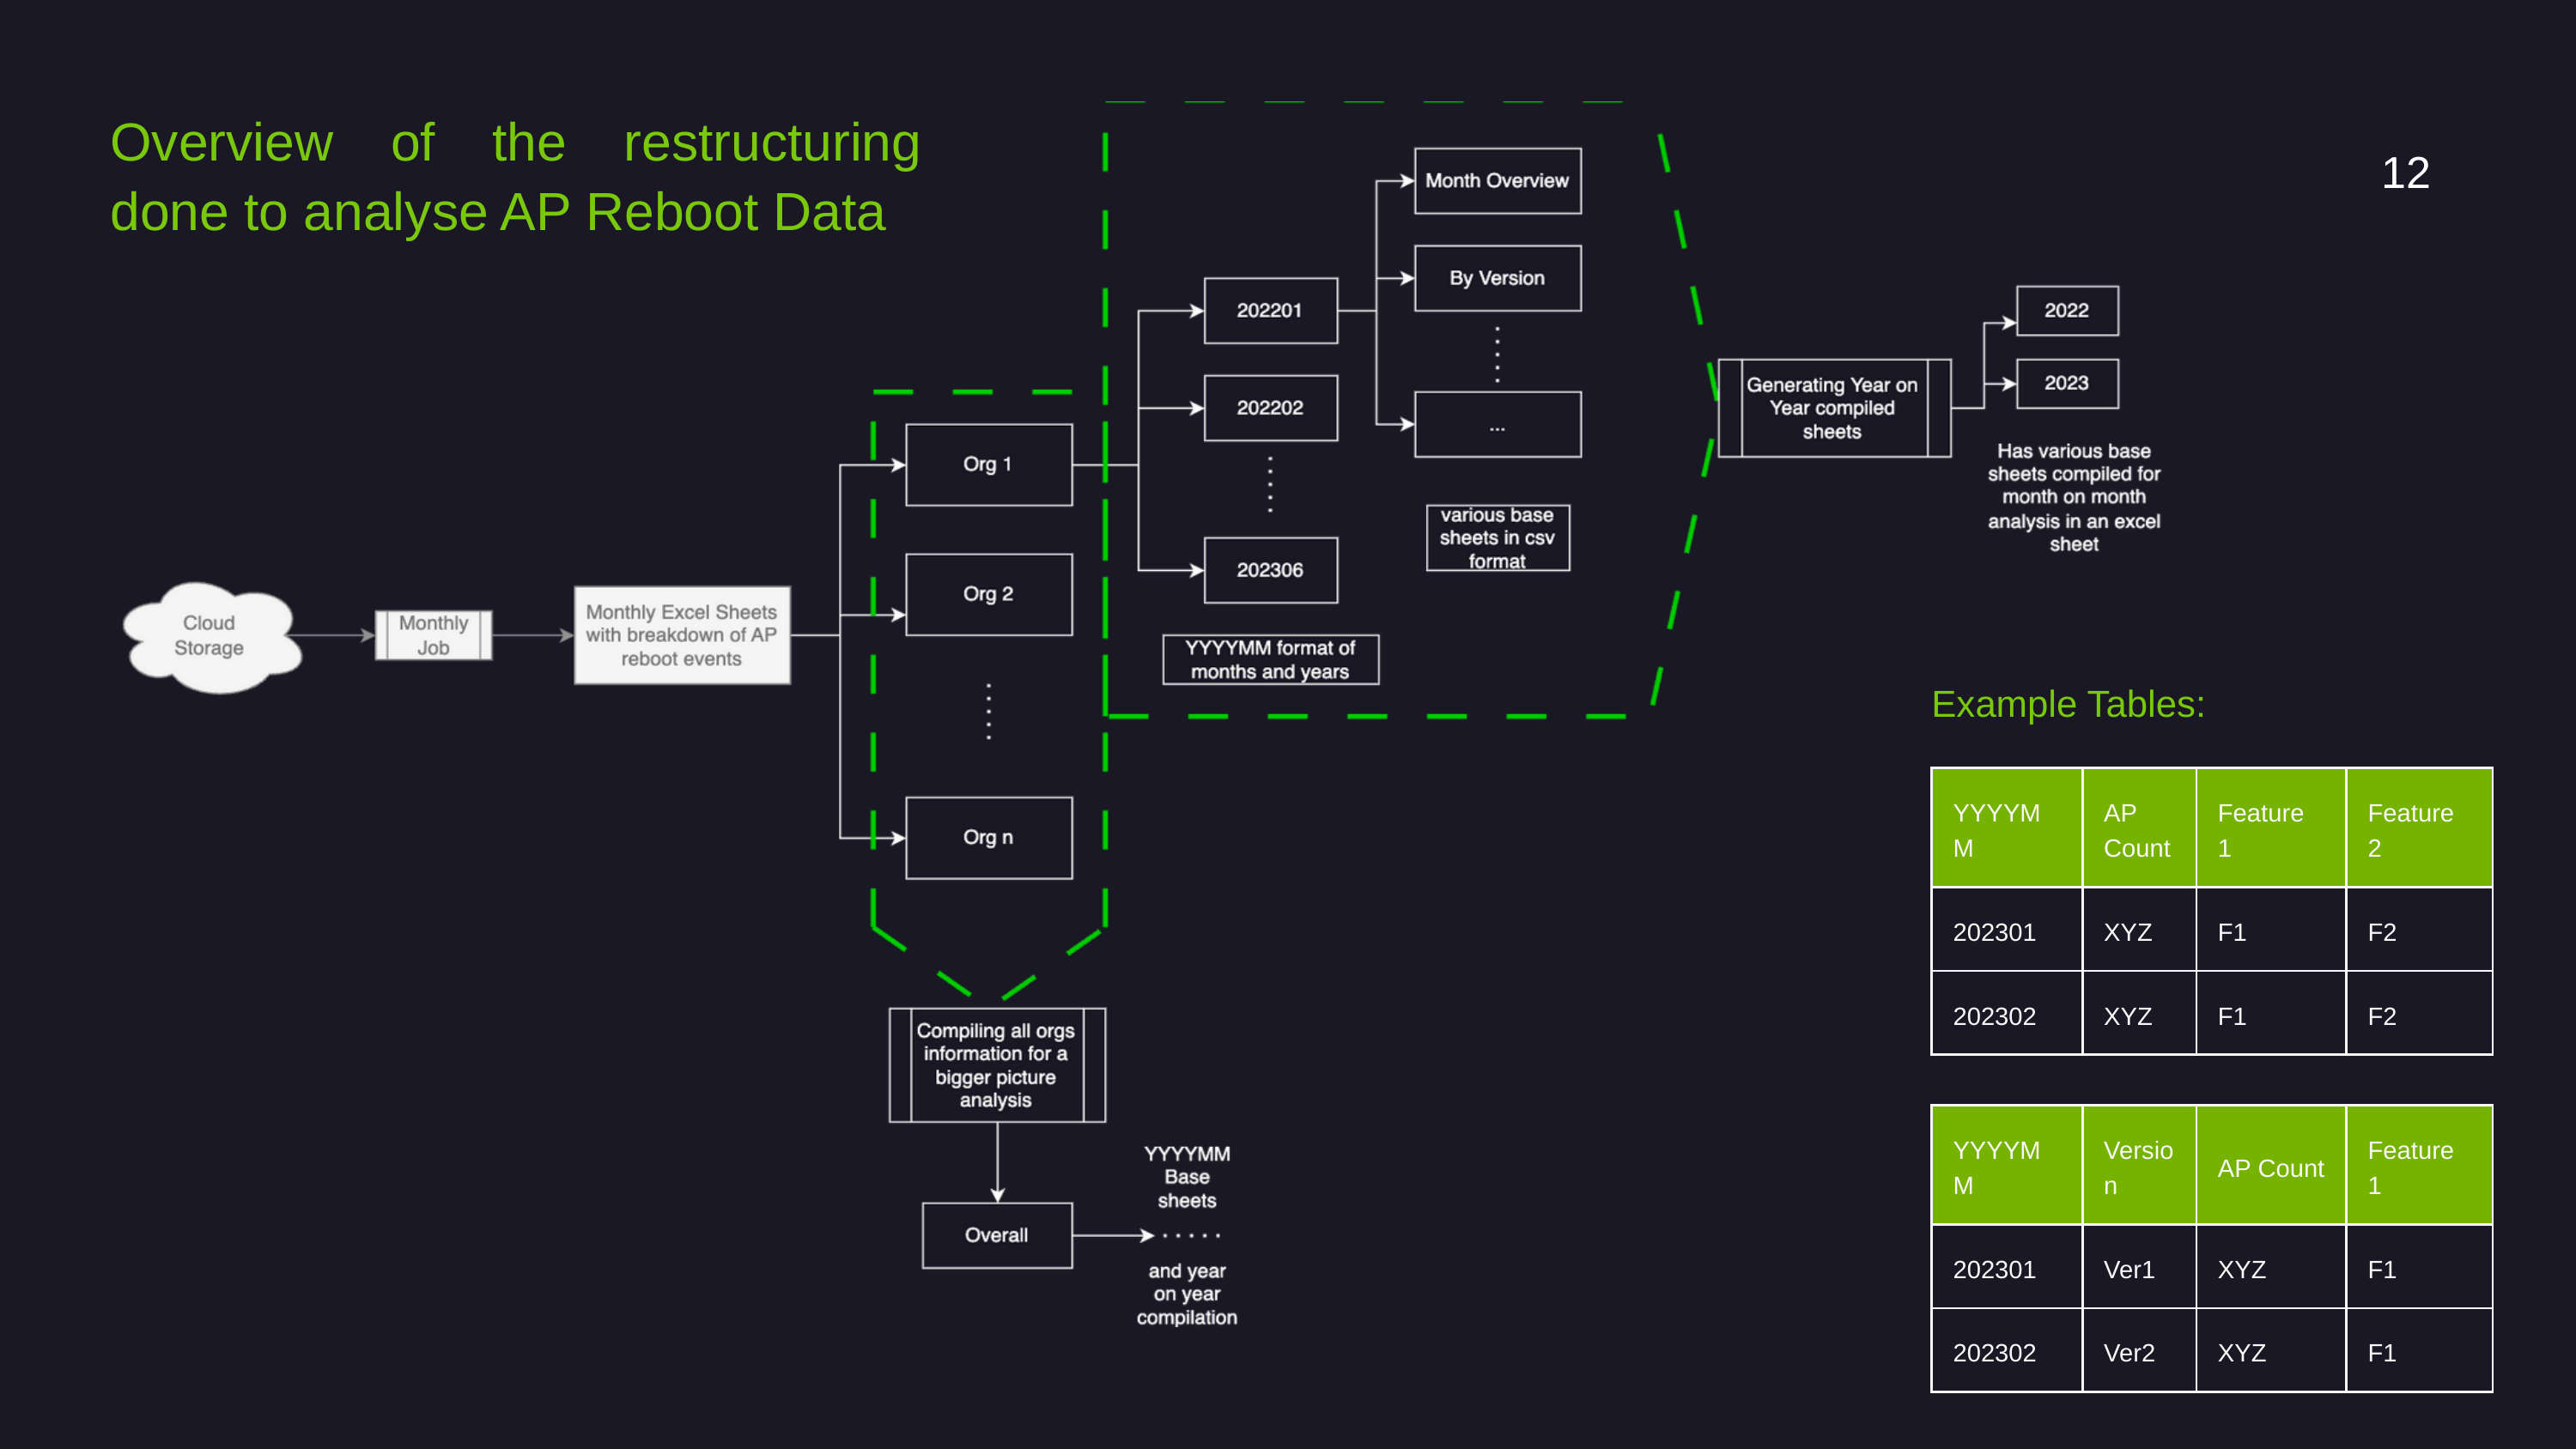

Overview of the restructuring done to analyse AP Reboot Data
12
Example Tables:
| YYYYMM | AP Count | Feature 1 | Feature 2 |
| --- | --- | --- | --- |
| 202301 | XYZ | F1 | F2 |
| 202302 | XYZ | F1 | F2 |
| YYYYMM | Version | AP Count | Feature 1 |
| --- | --- | --- | --- |
| 202301 | Ver1 | XYZ | F1 |
| 202302 | Ver2 | XYZ | F1 |